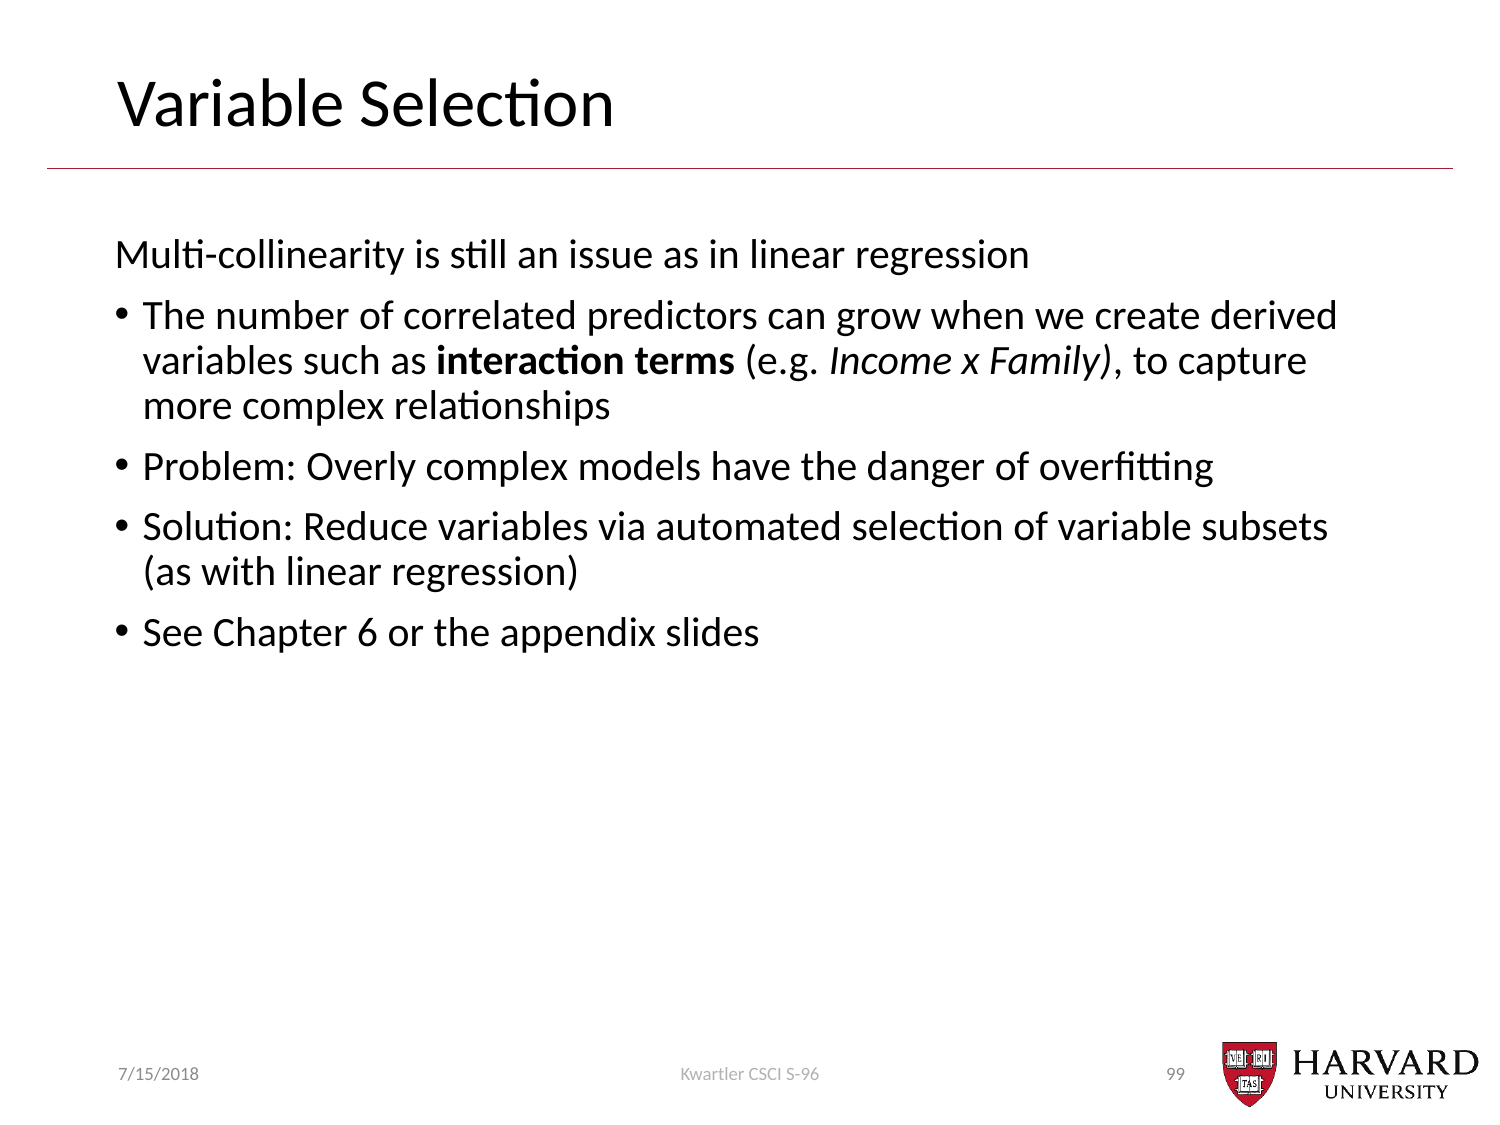

# Variable Selection
Multi-collinearity is still an issue as in linear regression
The number of correlated predictors can grow when we create derived variables such as interaction terms (e.g. Income x Family), to capture more complex relationships
Problem: Overly complex models have the danger of overfitting
Solution: Reduce variables via automated selection of variable subsets (as with linear regression)
See Chapter 6 or the appendix slides
7/15/2018
Kwartler CSCI S-96
99